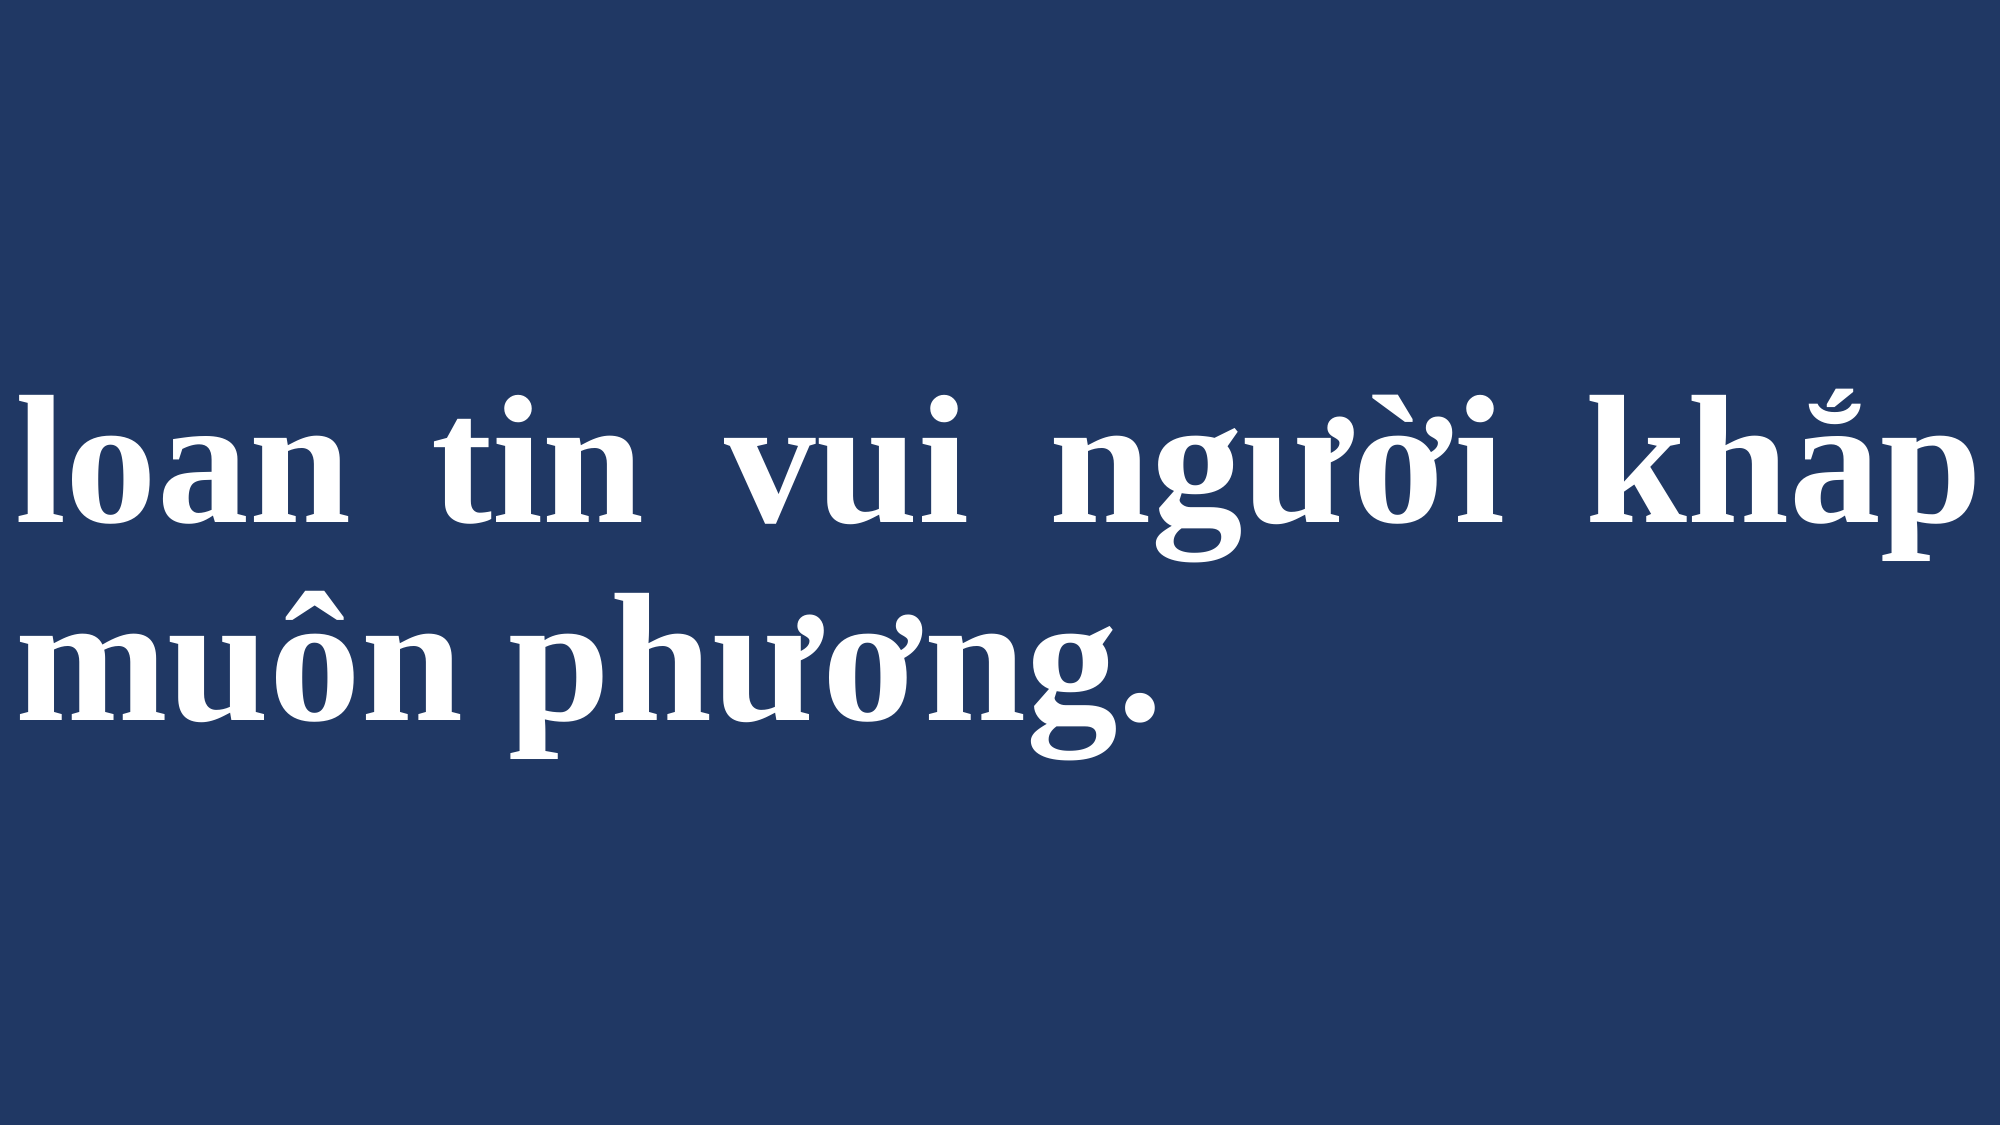

# loan tin vui người khắp muôn phương.